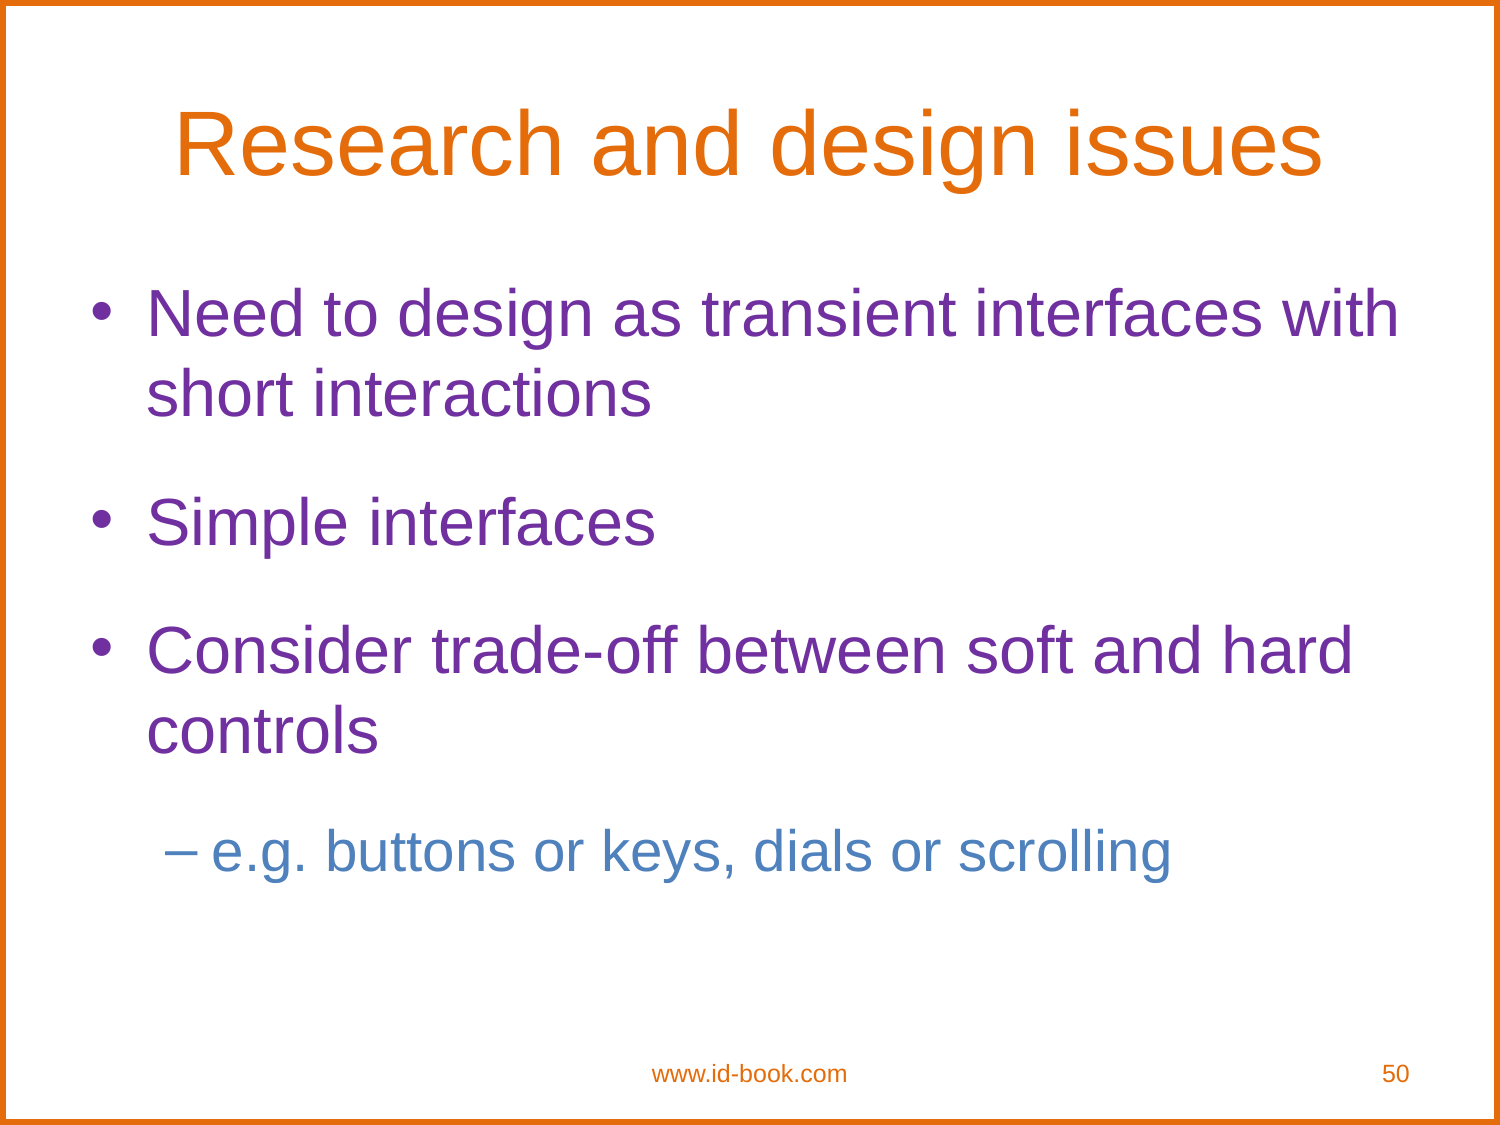

Research and design issues
Need to design as transient interfaces with short interactions

Simple interfaces

Consider trade-off between soft and hard controls

e.g. buttons or keys, dials or scrolling
www.id-book.com
50